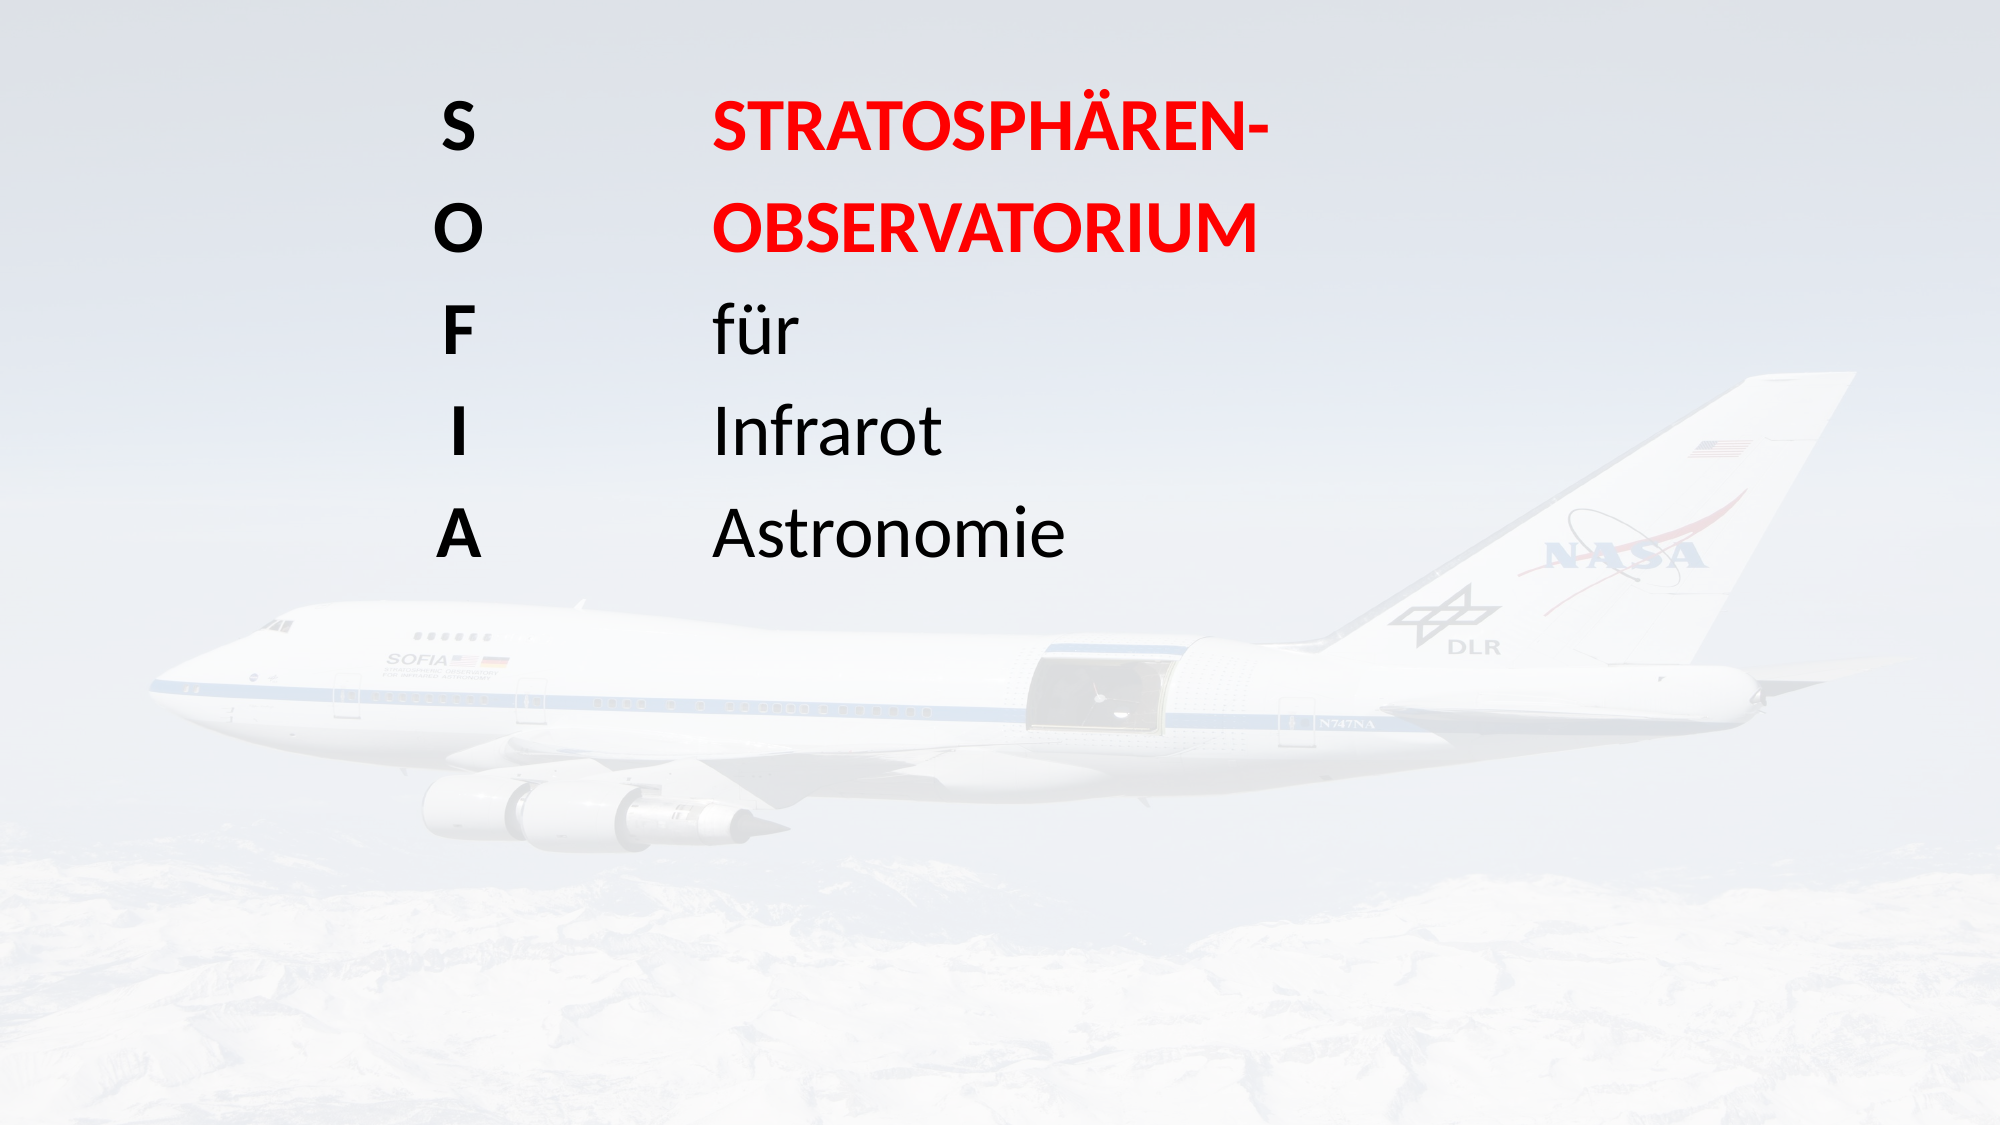

S
O
F
I
A
STRATOSPHÄREN-
OBSERVATORIUM
für
Infrarot
Astronomie